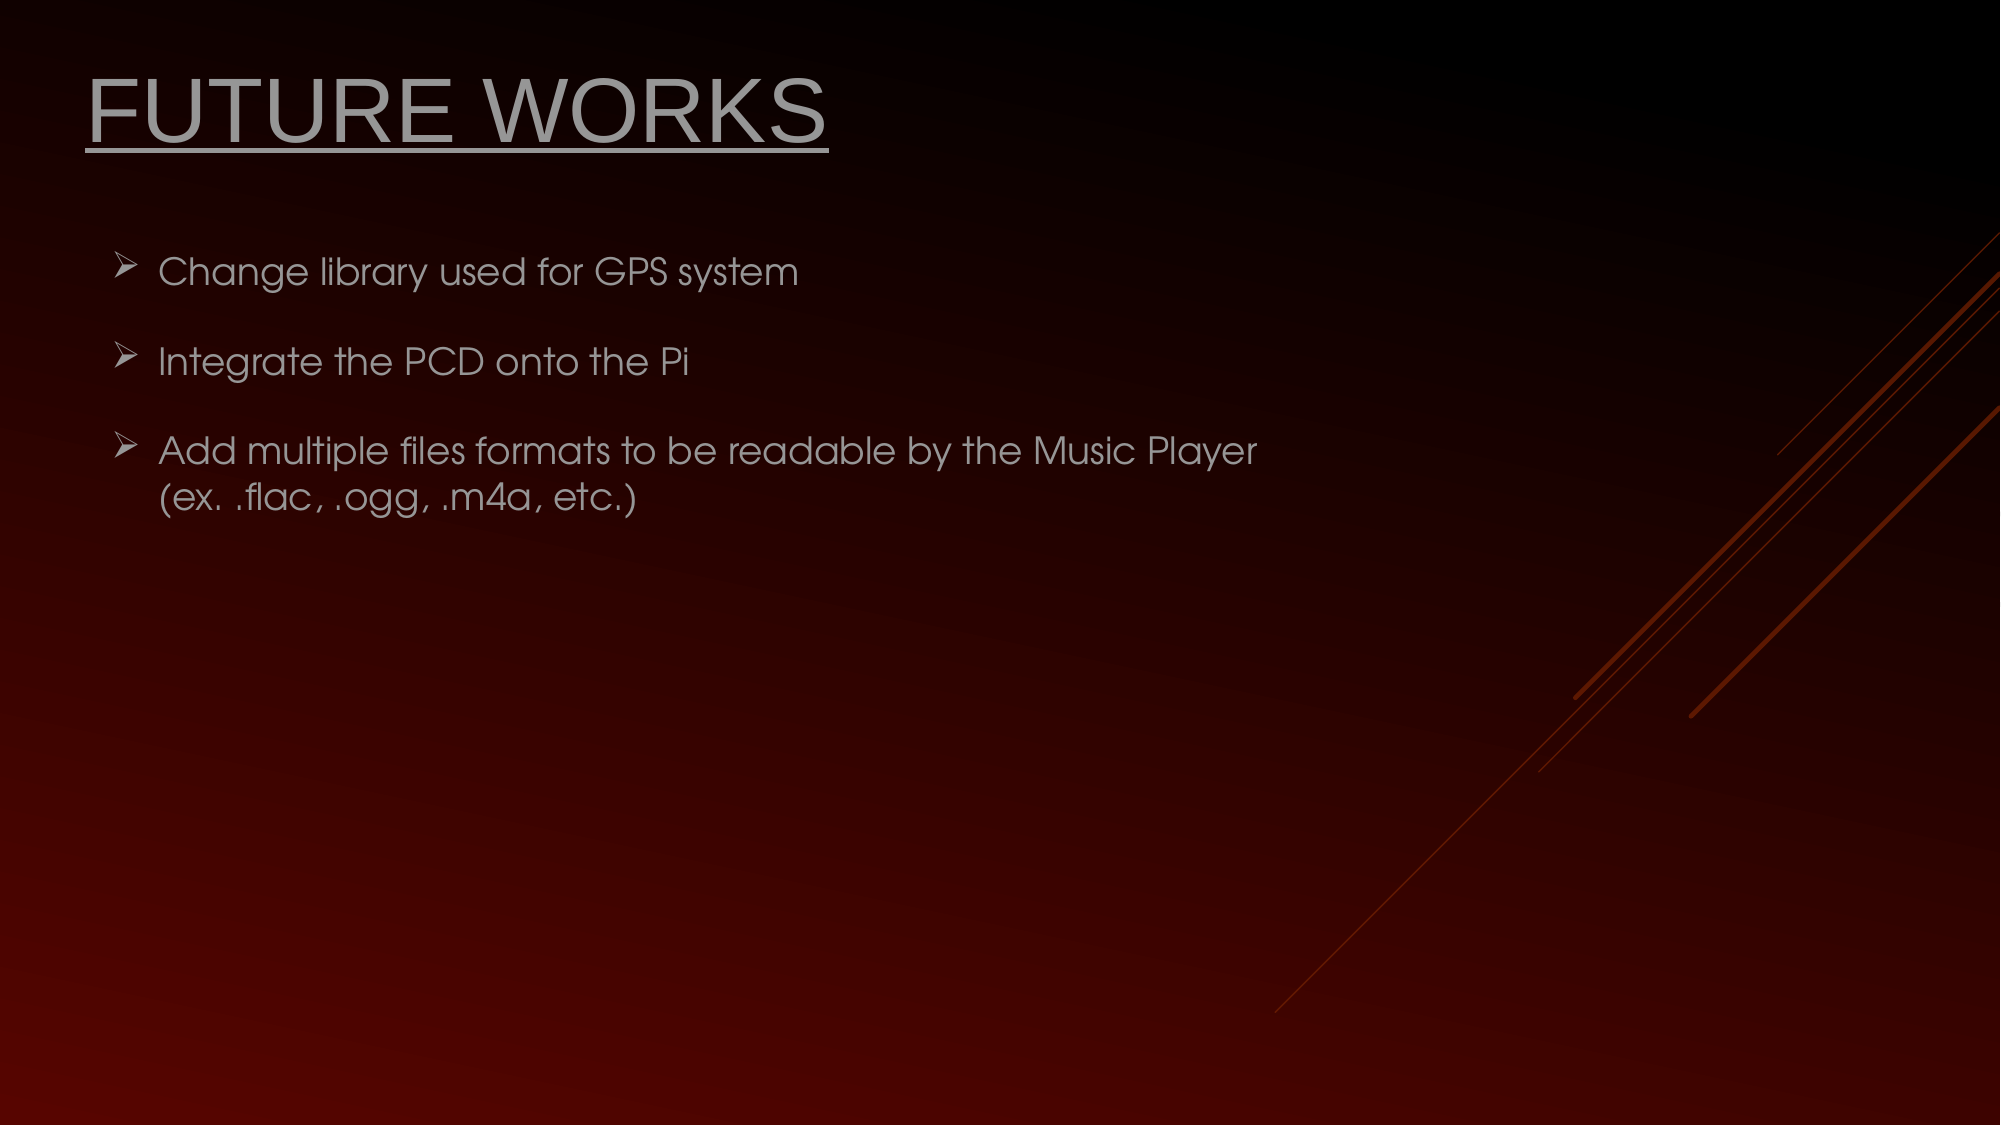

FUTURE WORKS
Change library used for GPS system

Integrate the PCD onto the Pi

Add multiple files formats to be readable by the Music Player
(ex. .flac, .ogg, .m4a, etc.)